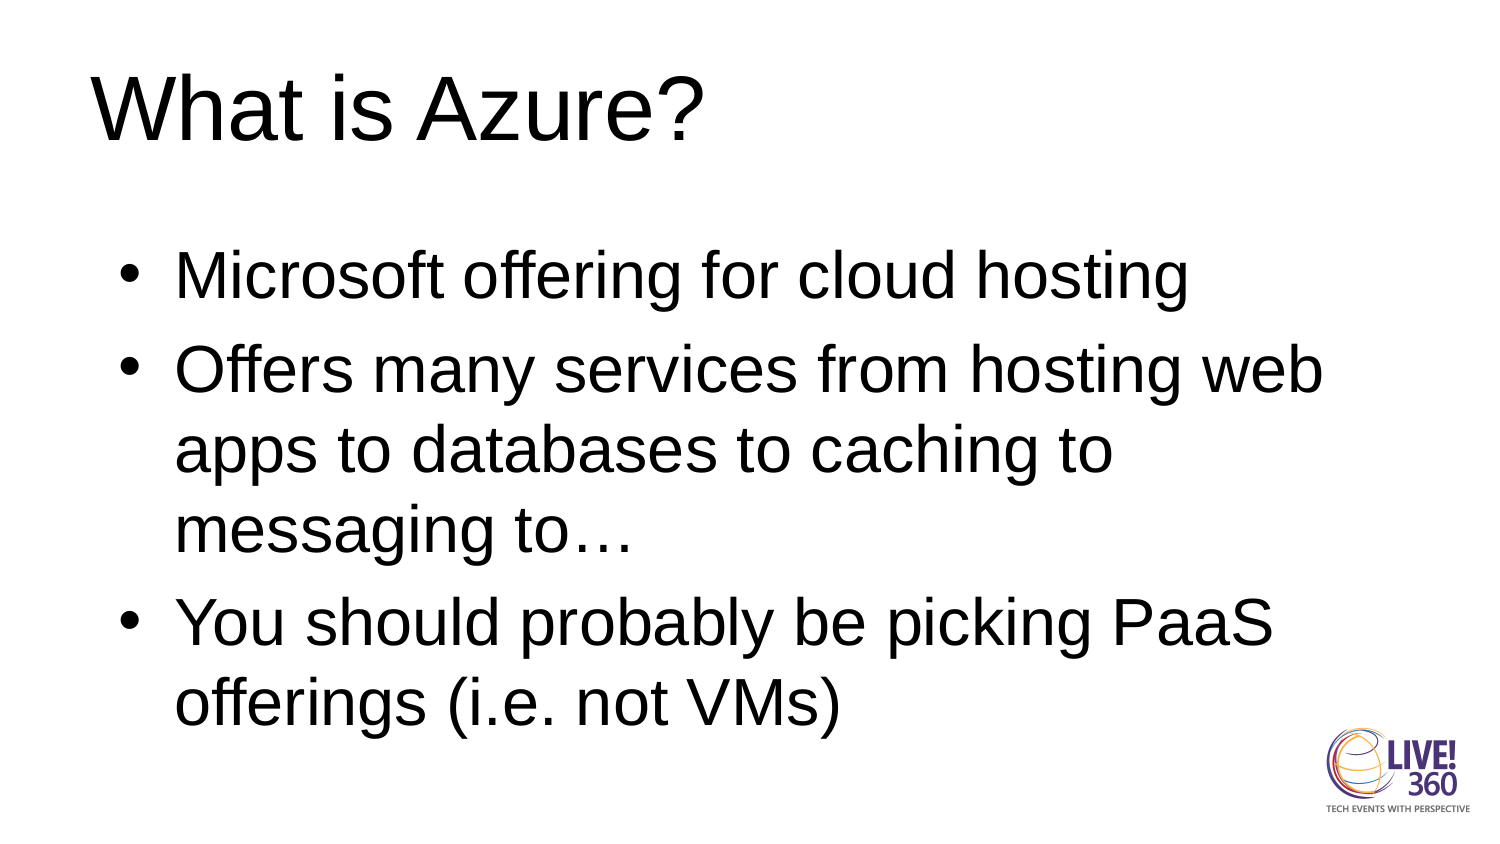

# What is Azure?
Microsoft offering for cloud hosting
Offers many services from hosting web apps to databases to caching to messaging to…
You should probably be picking PaaS offerings (i.e. not VMs)